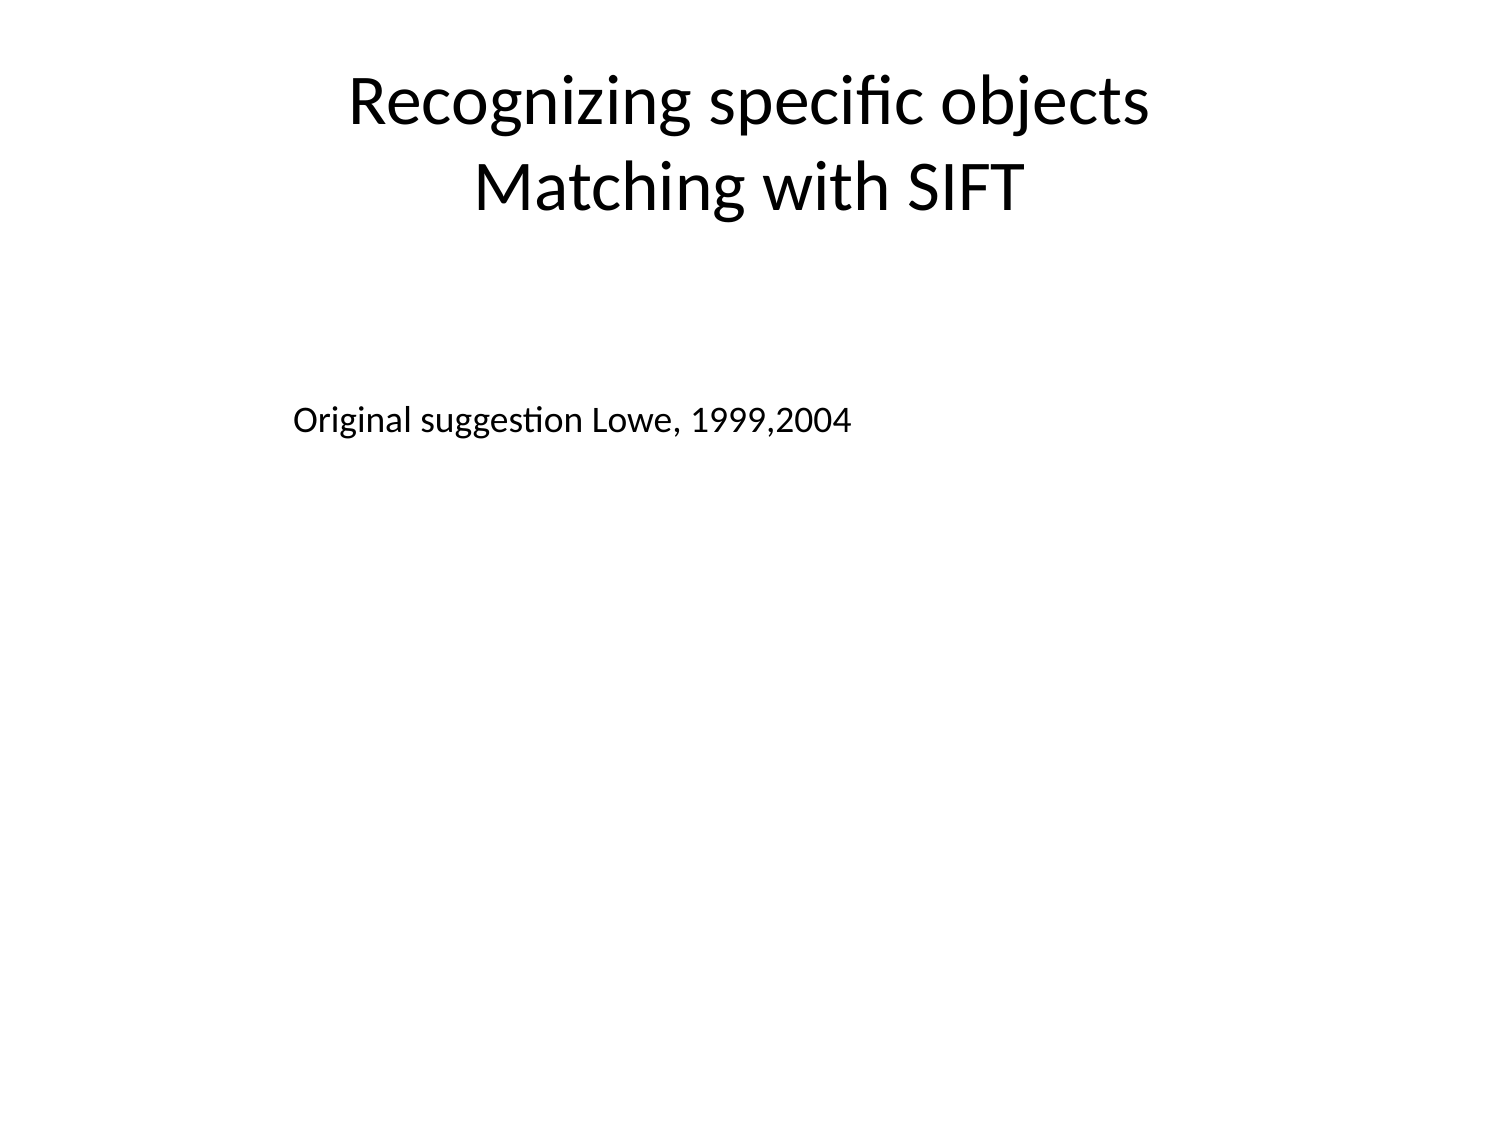

# Recognizing specific objects Matching with SIFT
Original suggestion Lowe, 1999,2004